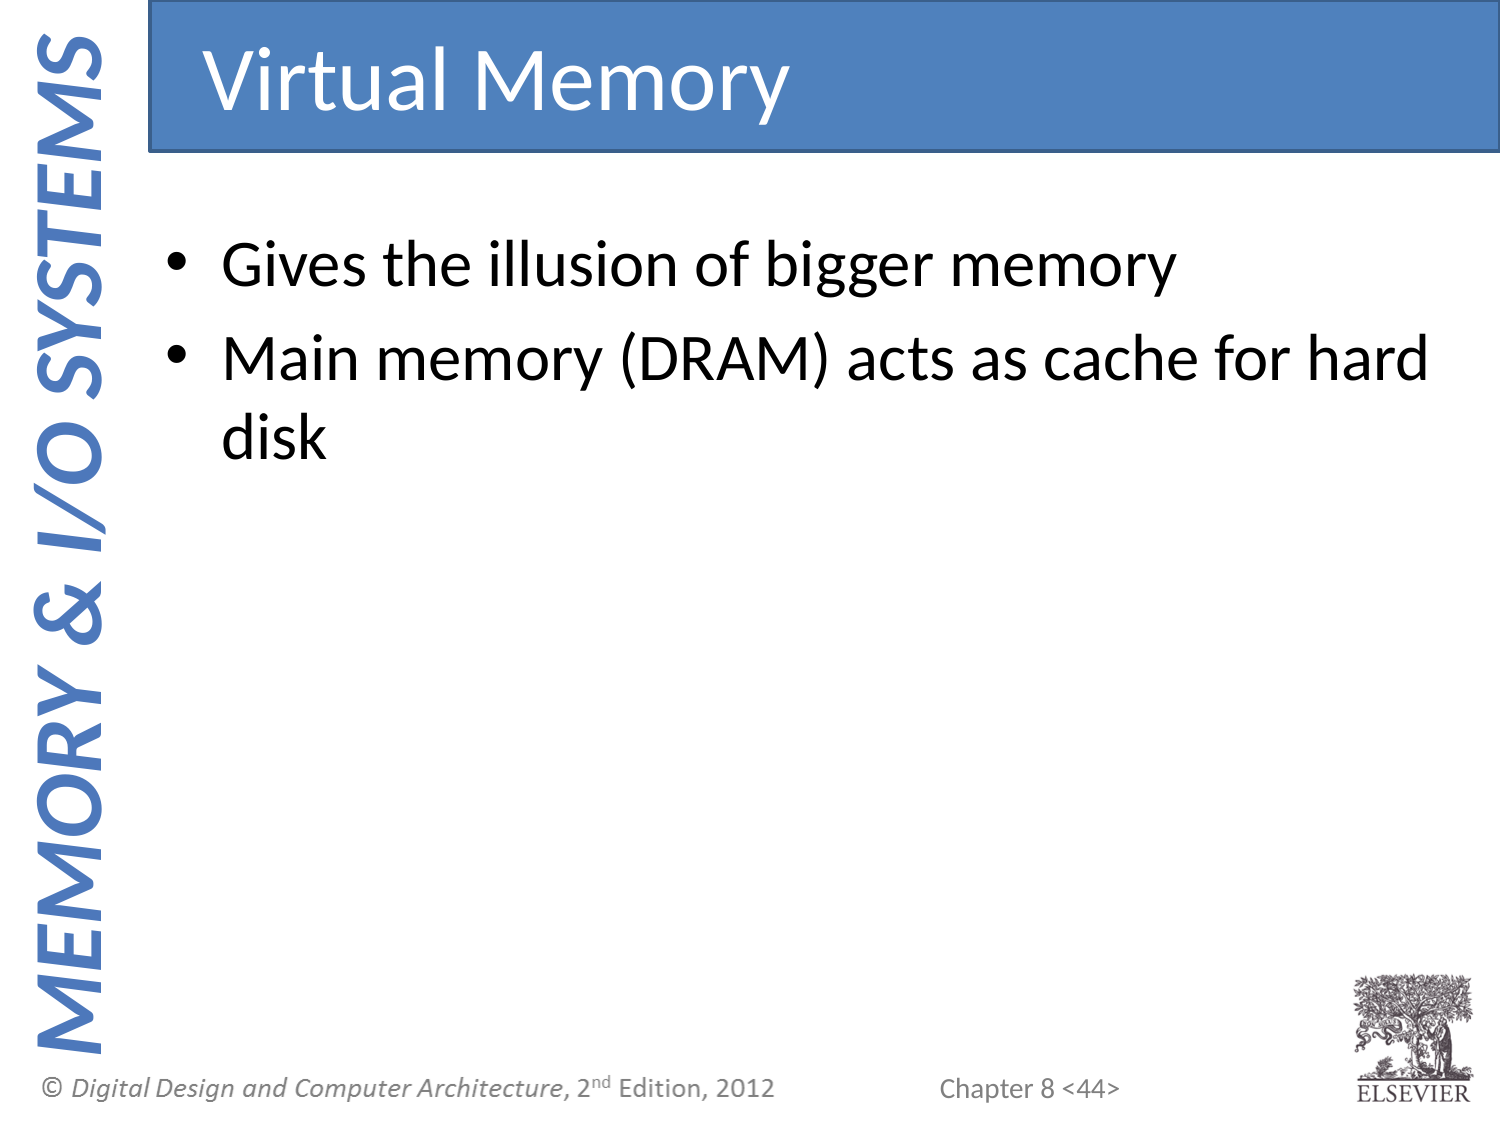

Virtual Memory
Gives the illusion of bigger memory
Main memory (DRAM) acts as cache for hard disk